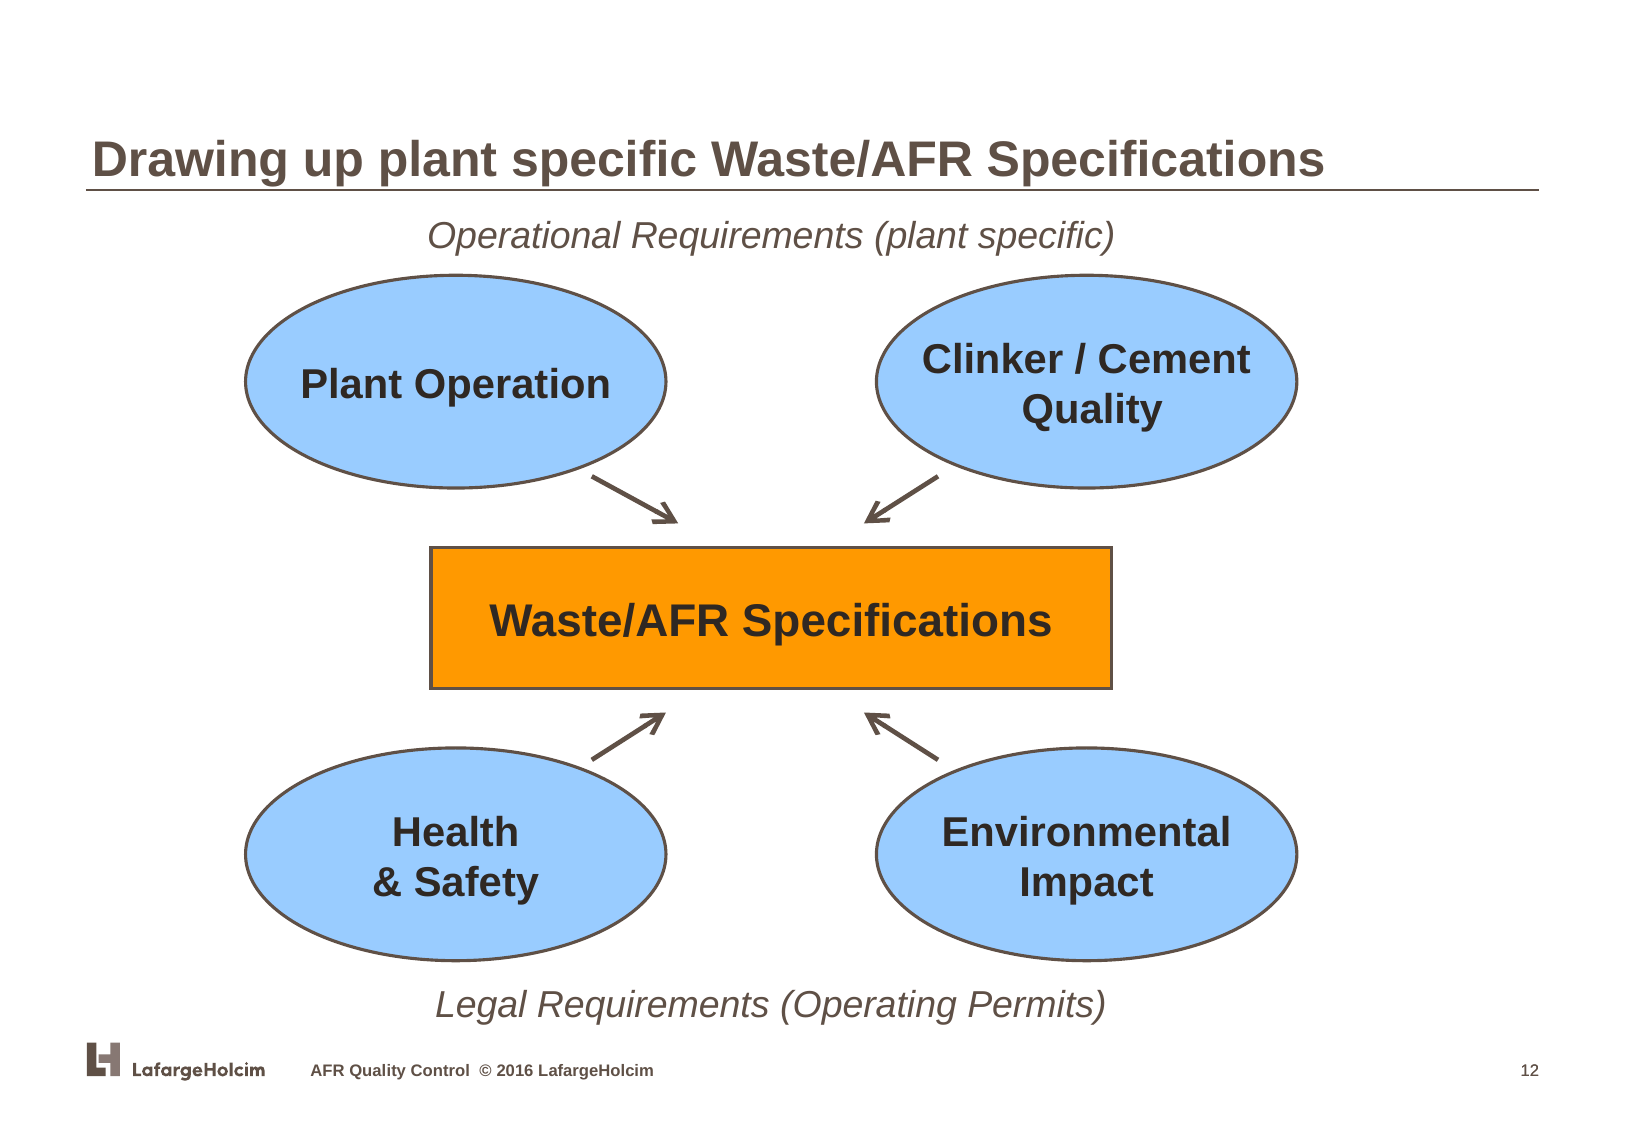

Drawing up plant specific Waste/AFR Specifications
Operational Requirements (plant specific)
Plant Operation
Clinker / Cement
 Quality

Waste/AFR Specifications

Health
& Safety
Environmental
Impact
Legal Requirements (Operating Permits)
AFR Quality Control  © 2016 LafargeHolcim
12
12